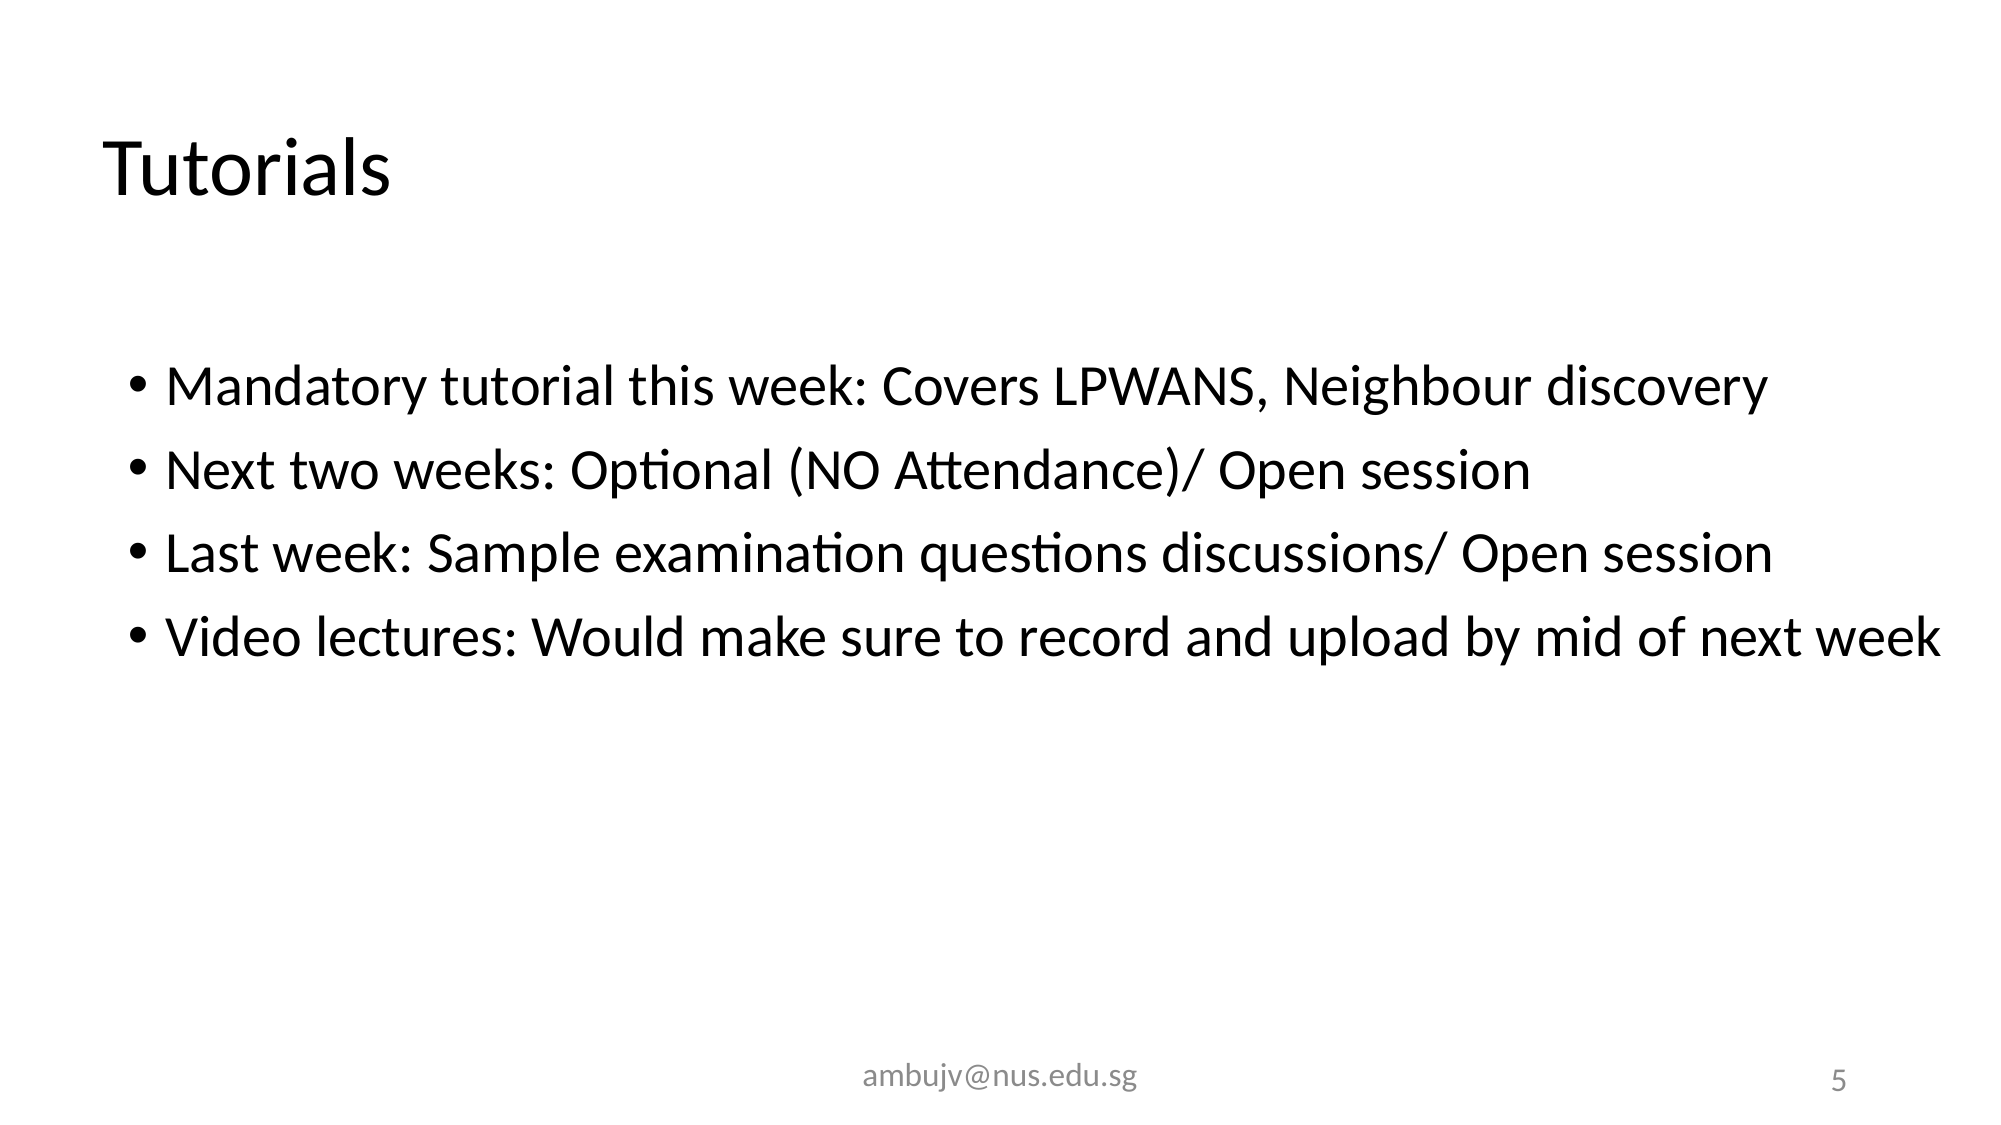

# Tutorials

Mandatory tutorial this week: Covers LPWANS, Neighbour discovery
Next two weeks: Optional (NO Attendance)/ Open session
Last week: Sample examination questions discussions/ Open session
Video lectures: Would make sure to record and upload by mid of next week

ambujv@nus.edu.sg
5